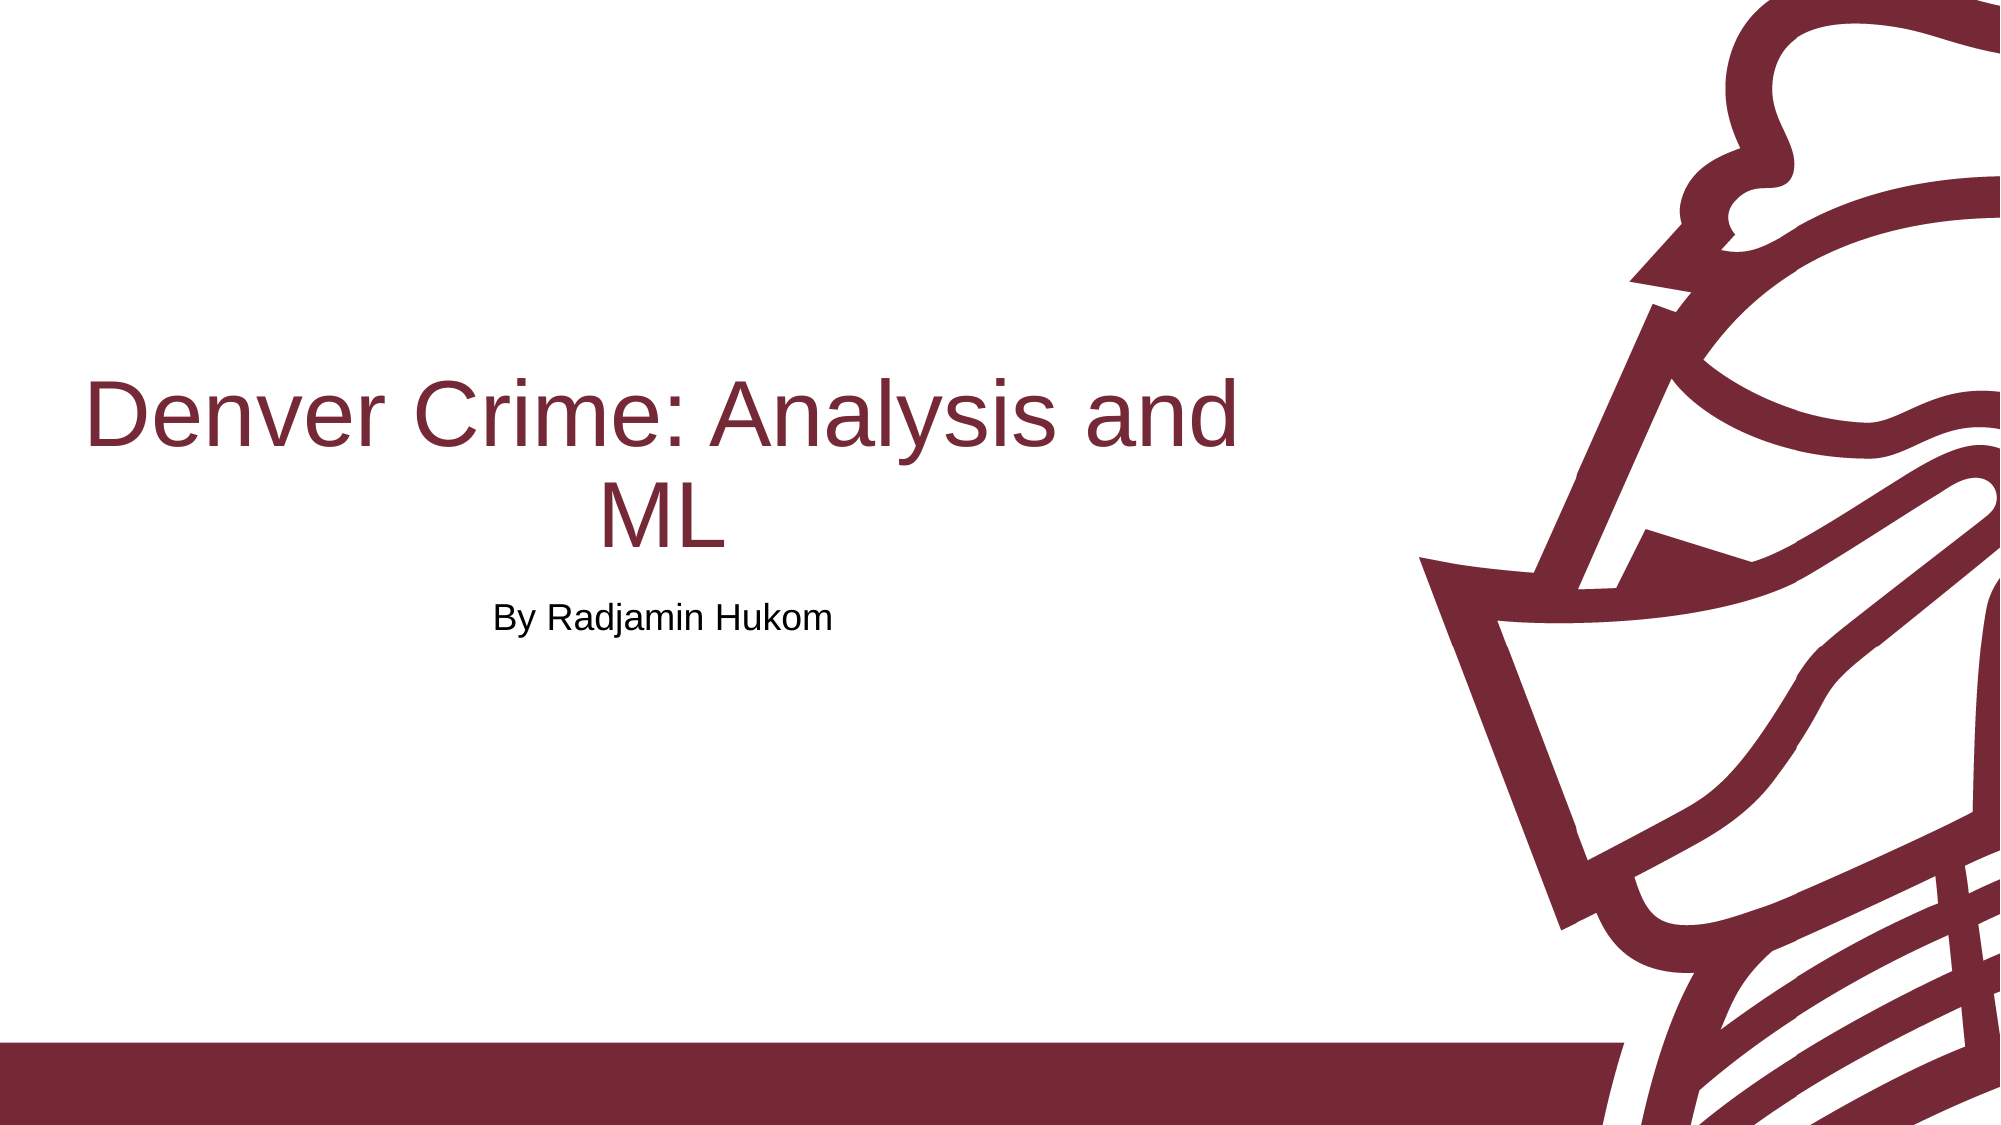

# Denver Crime: Analysis and ML
By Radjamin Hukom